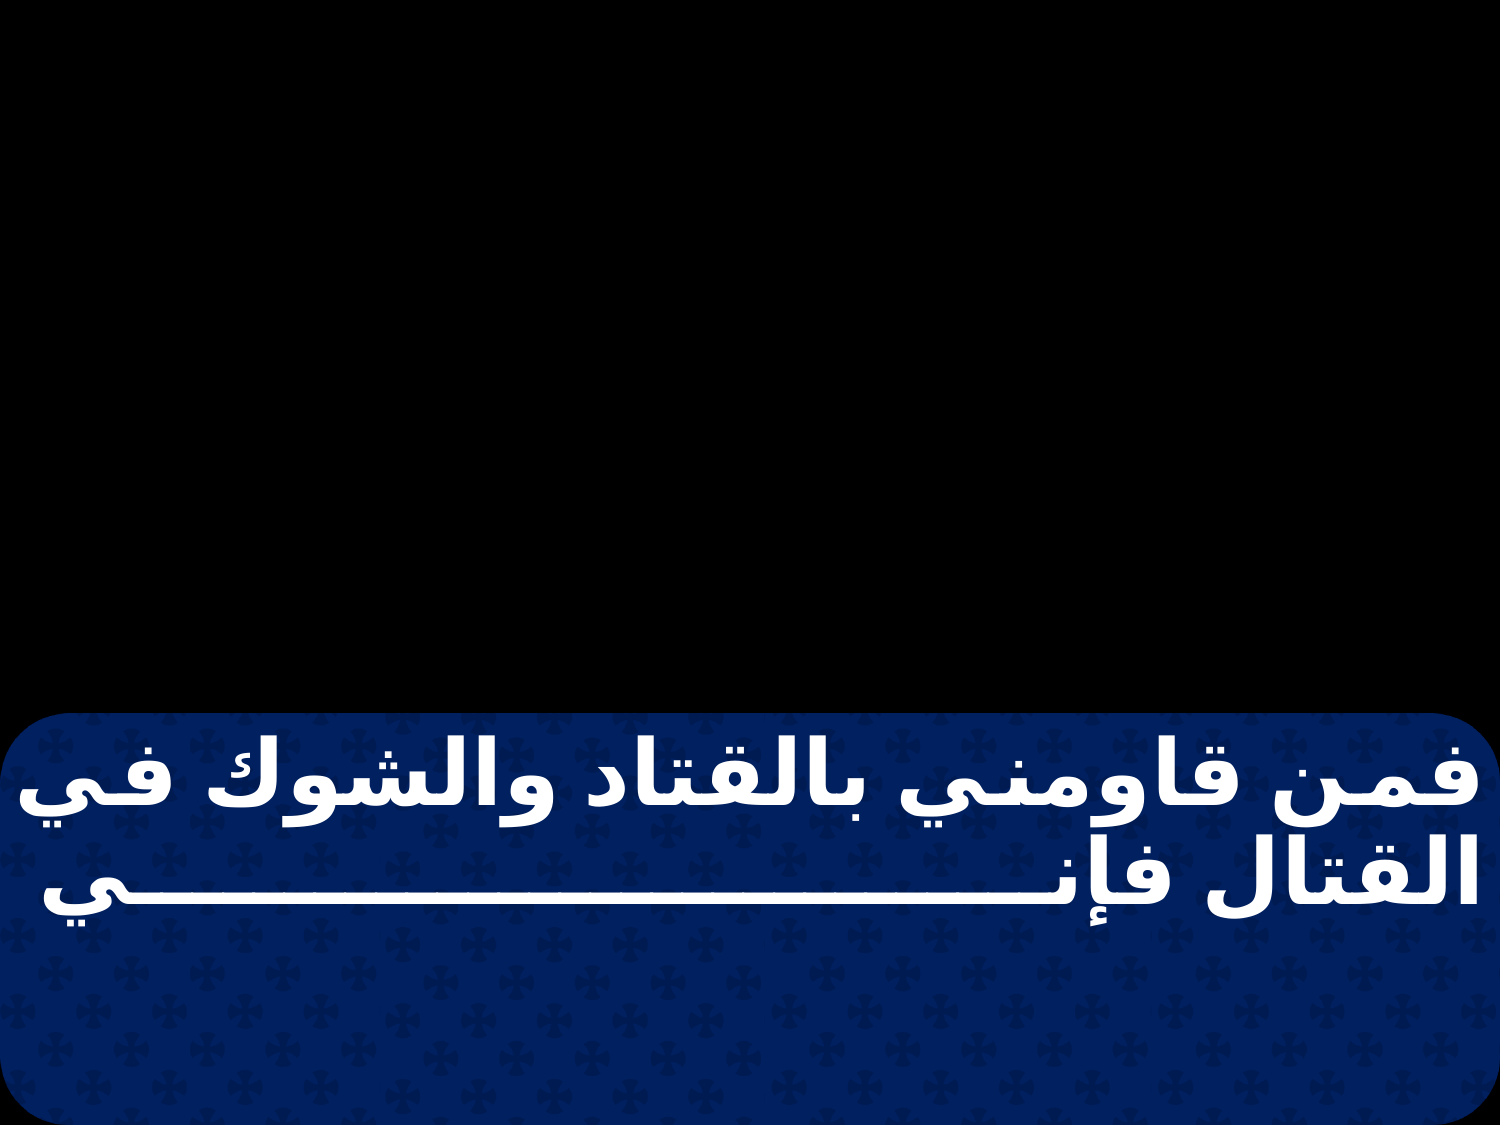

فمن قاومني بالقتاد والشوك في القتال فإني